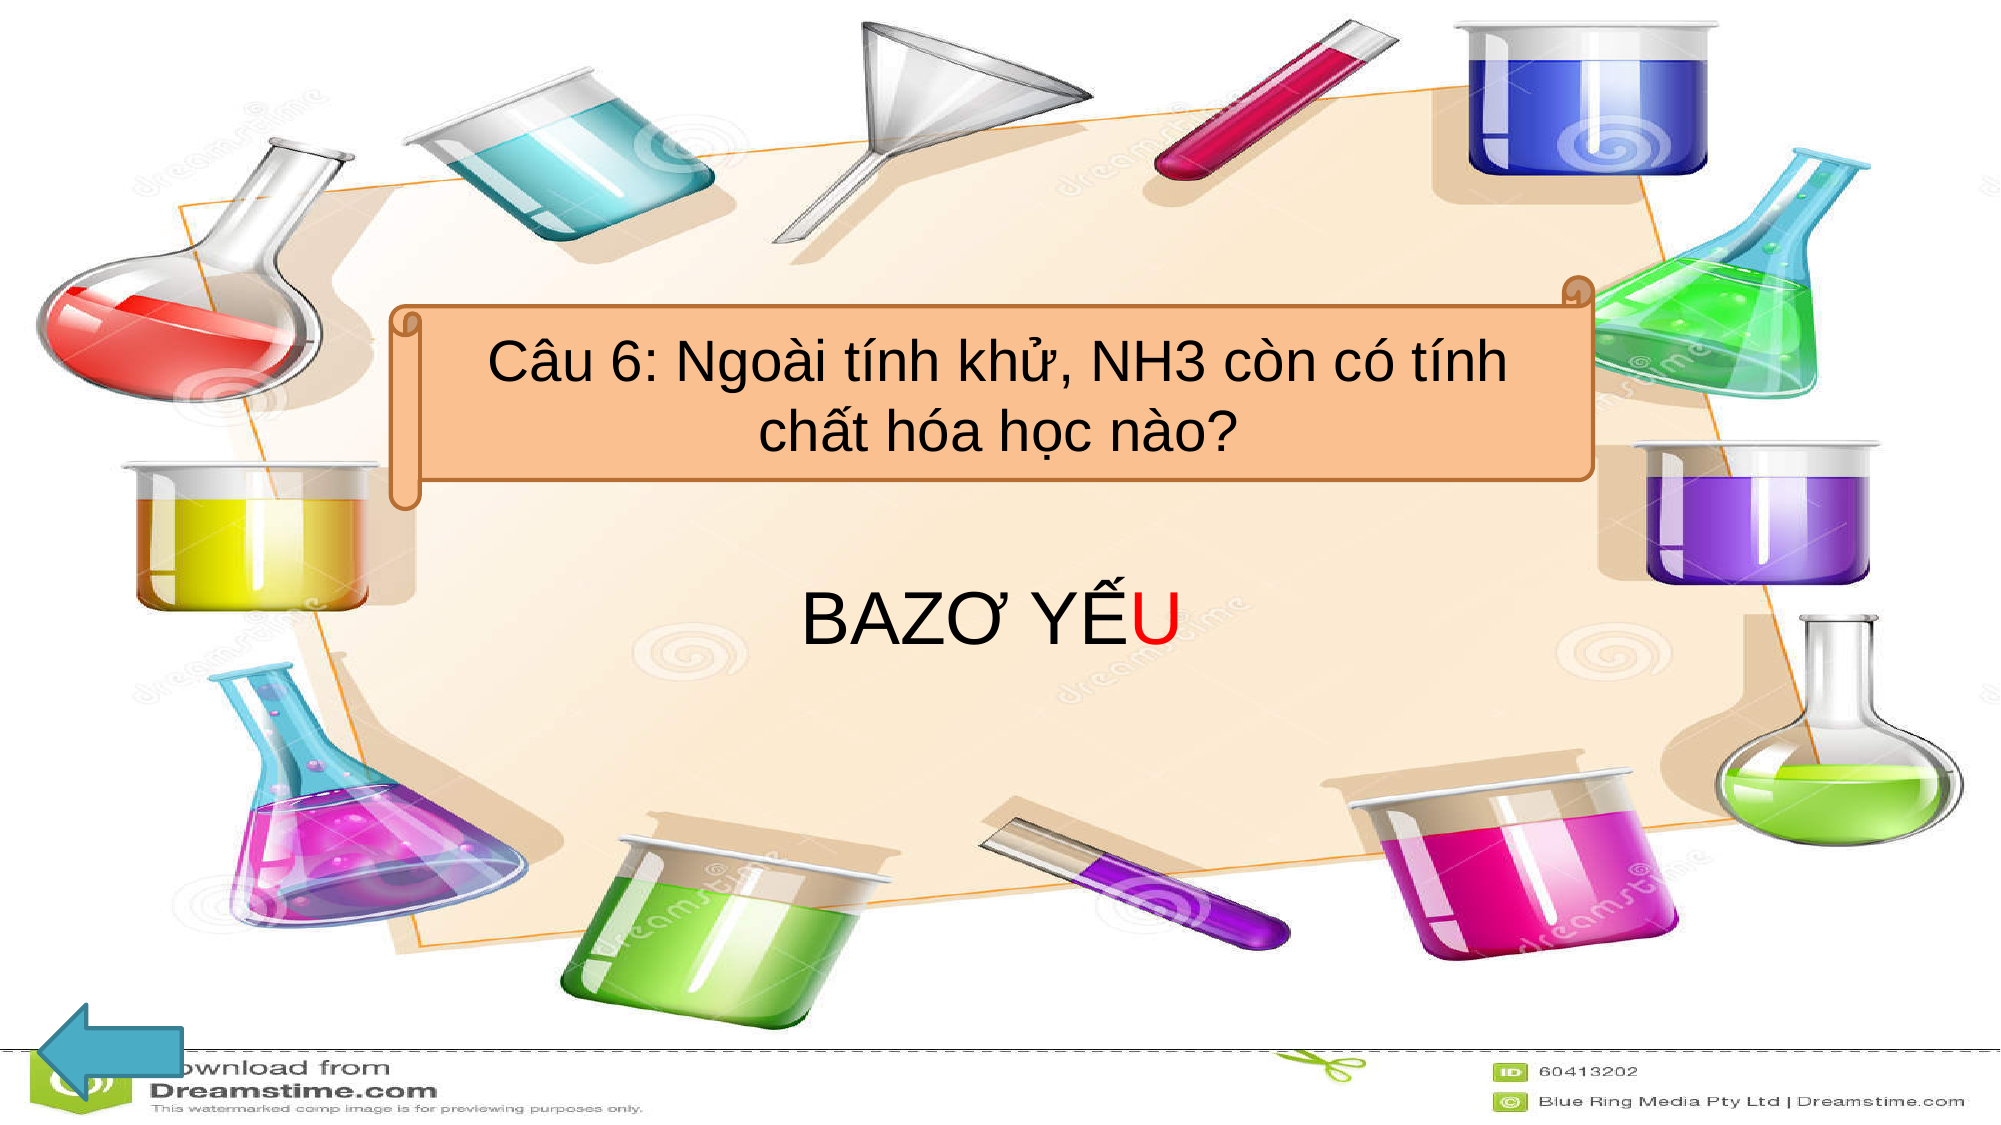

Câu 6: Ngoài tính khử, NH3 còn có tính chất hóa học nào?
BAZƠ YẾU